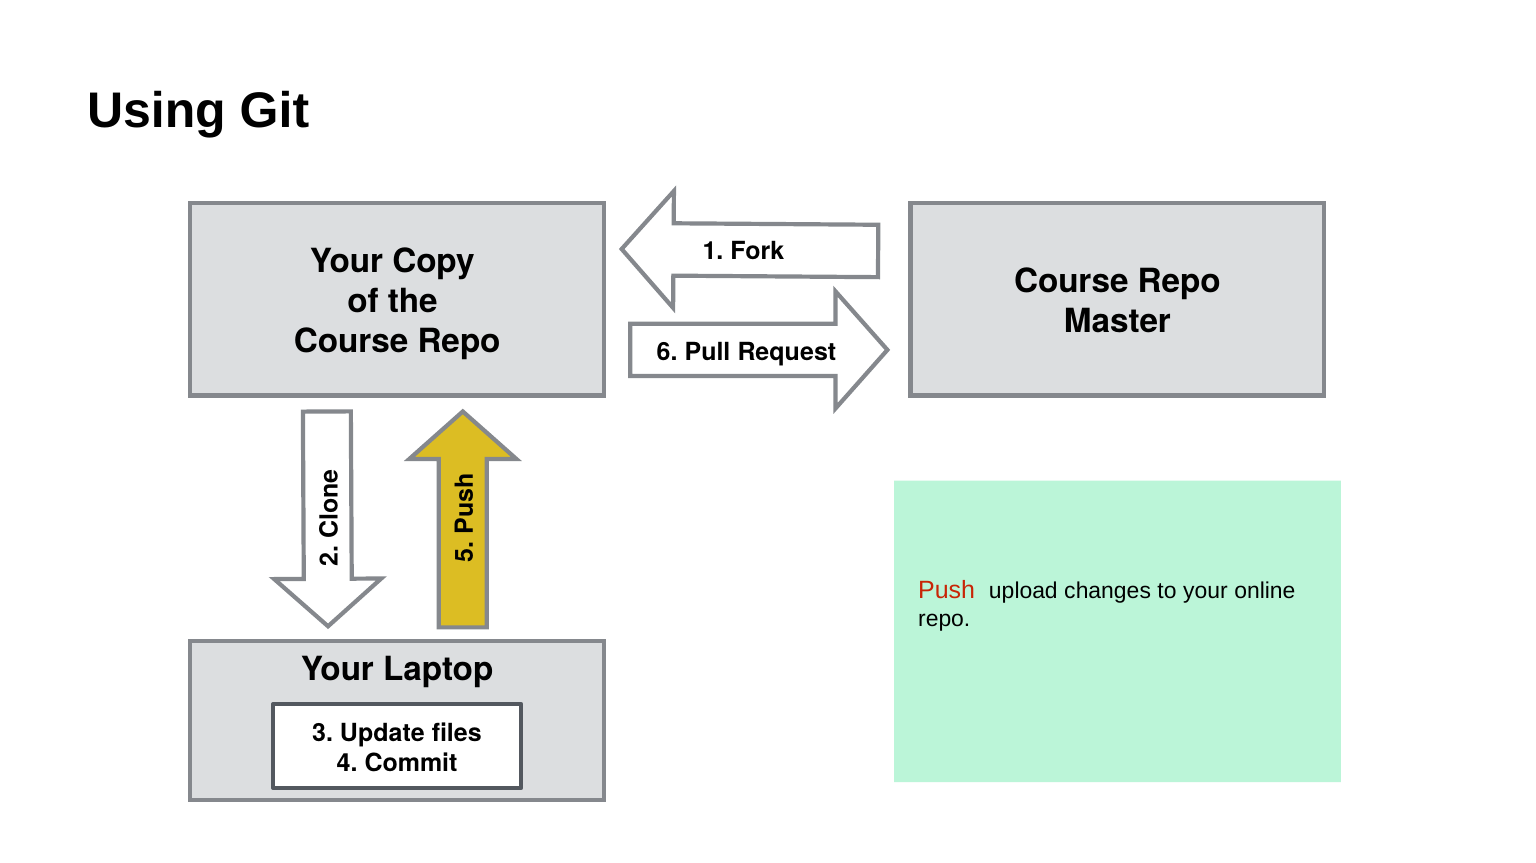

# Using Git

Your Copy
of the
Course Repo

Course Repo
Master
1. Fork

6. Pull Request

2. Clone
5. Push
Push  upload changes to your online repo.

Your Laptop

3. Update files
4. Commit